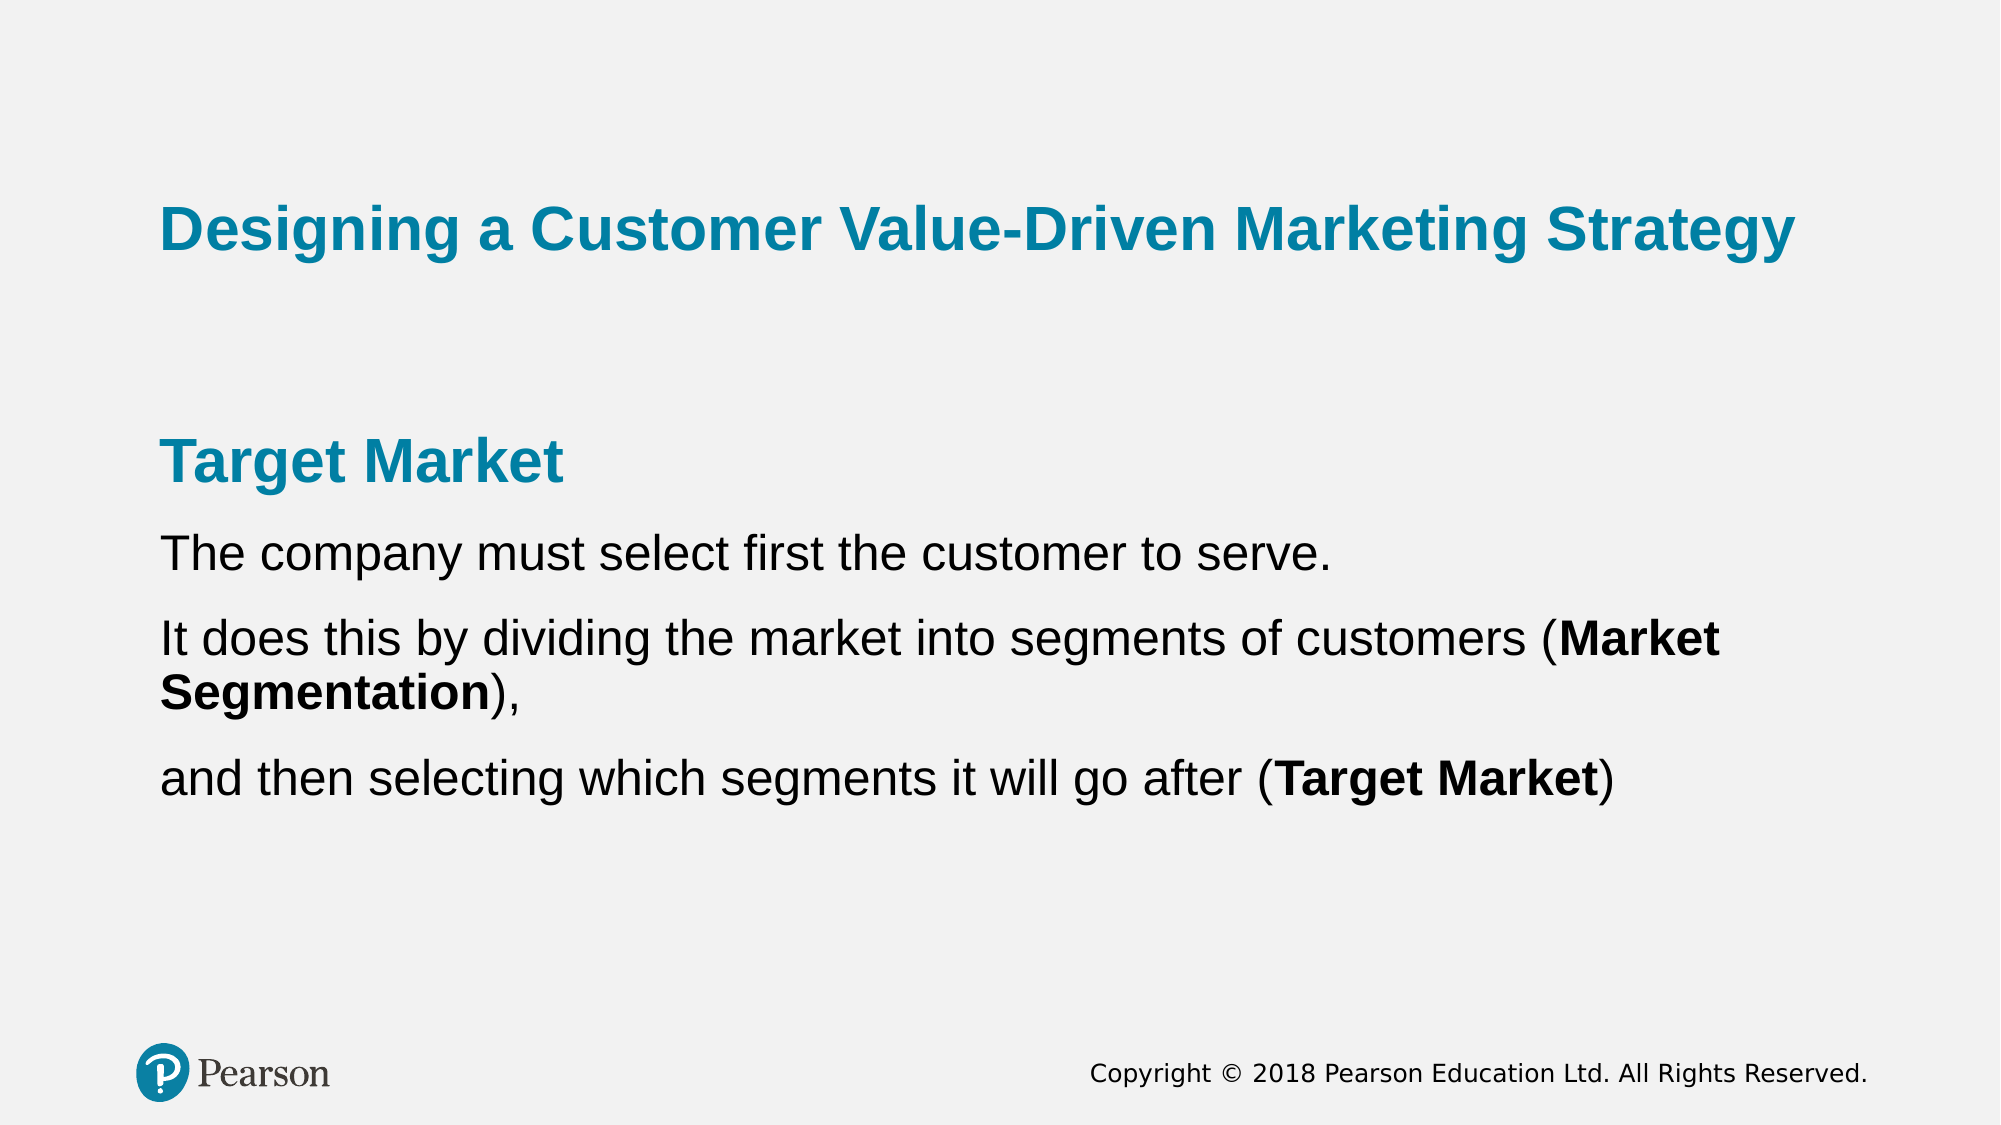

# Designing a Customer Value-Driven Marketing Strategy

Target Market
The company must select first the customer to serve.
It does this by dividing the market into segments of customers (Market Segmentation),
and then selecting which segments it will go after (Target Market)